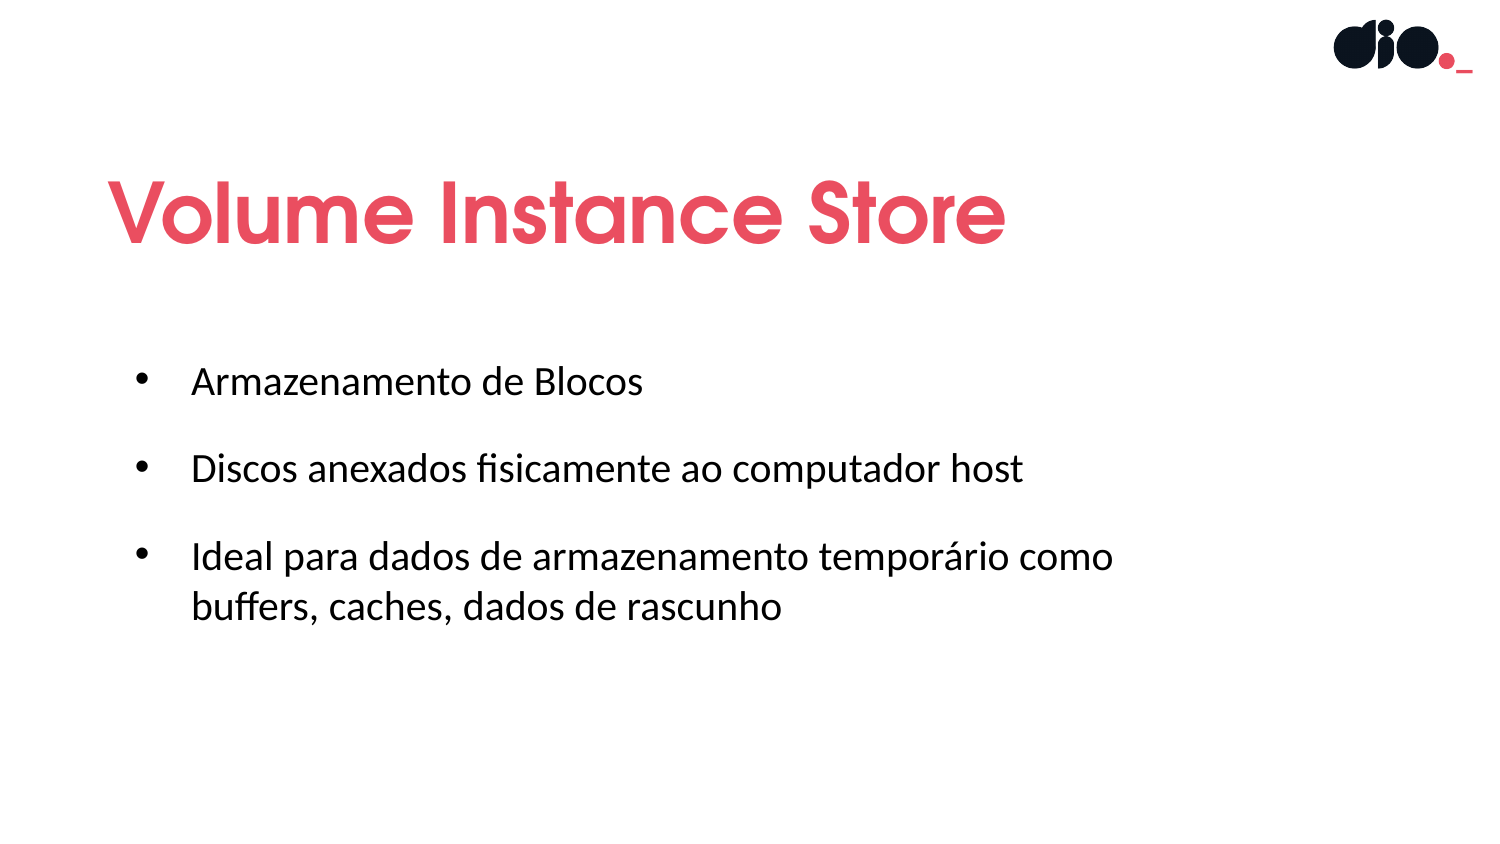

Volume Instance Store
Armazenamento de Blocos
Discos anexados fisicamente ao computador host
Ideal para dados de armazenamento temporário como buffers, caches, dados de rascunho